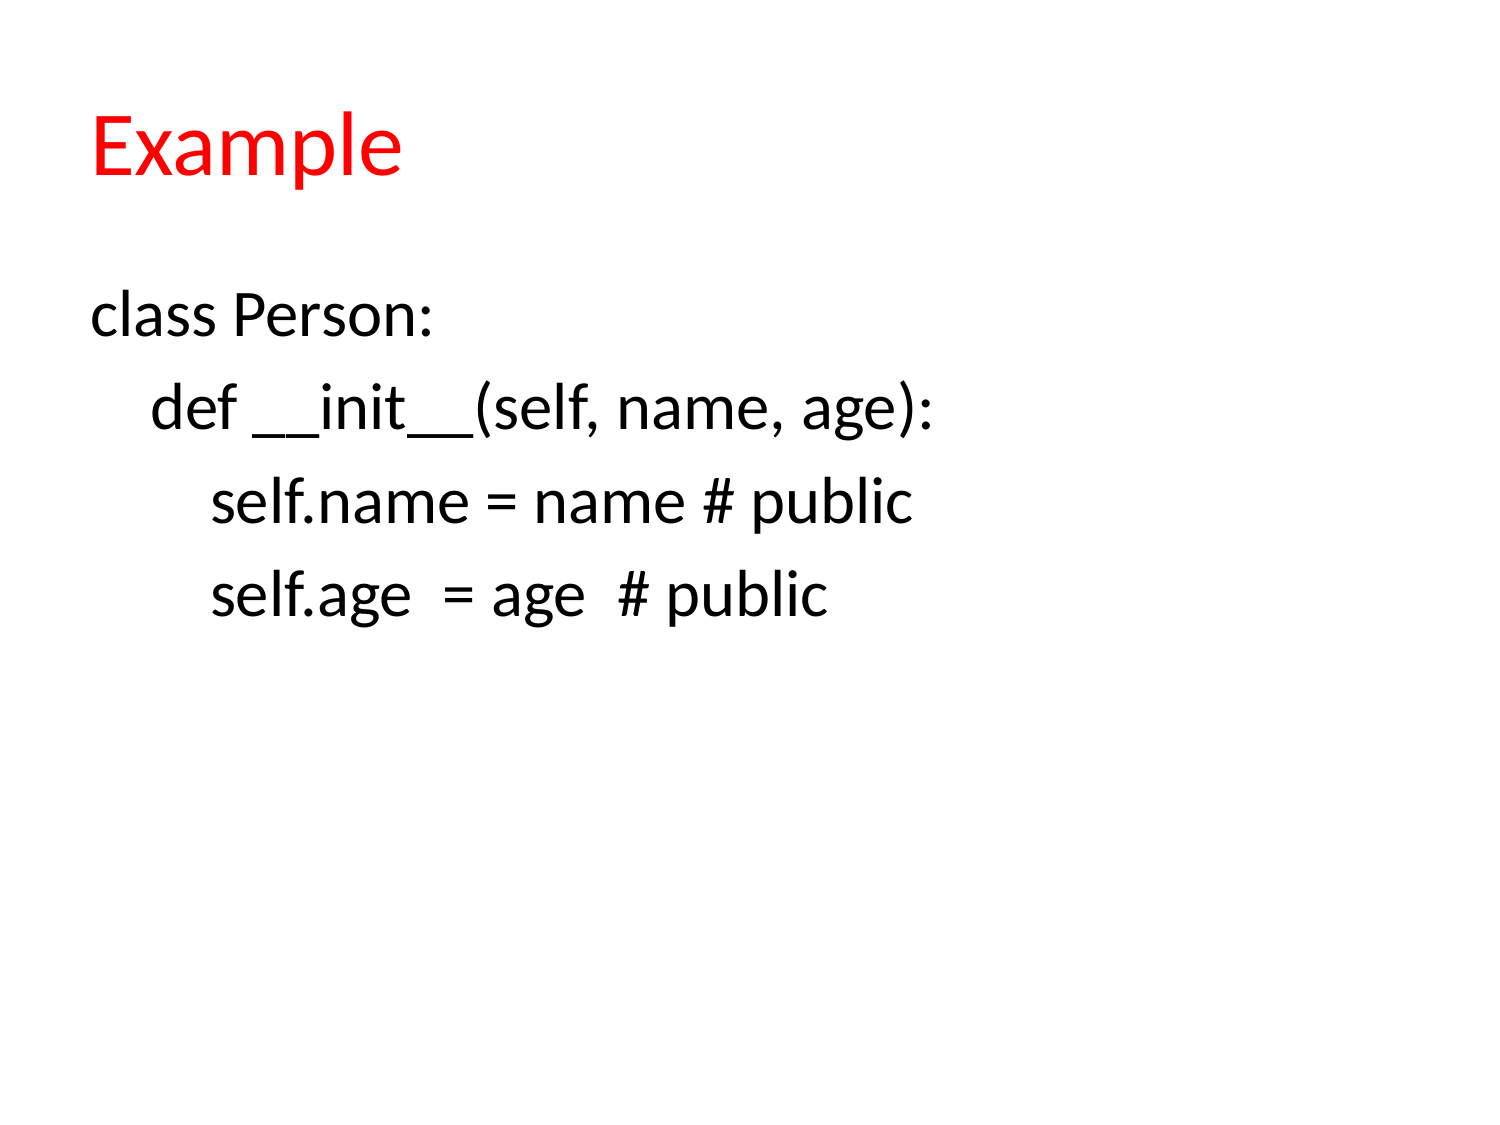

# Example
class Person:
    def __init__(self, name, age):
        self.name = name # public
        self.age  = age  # public